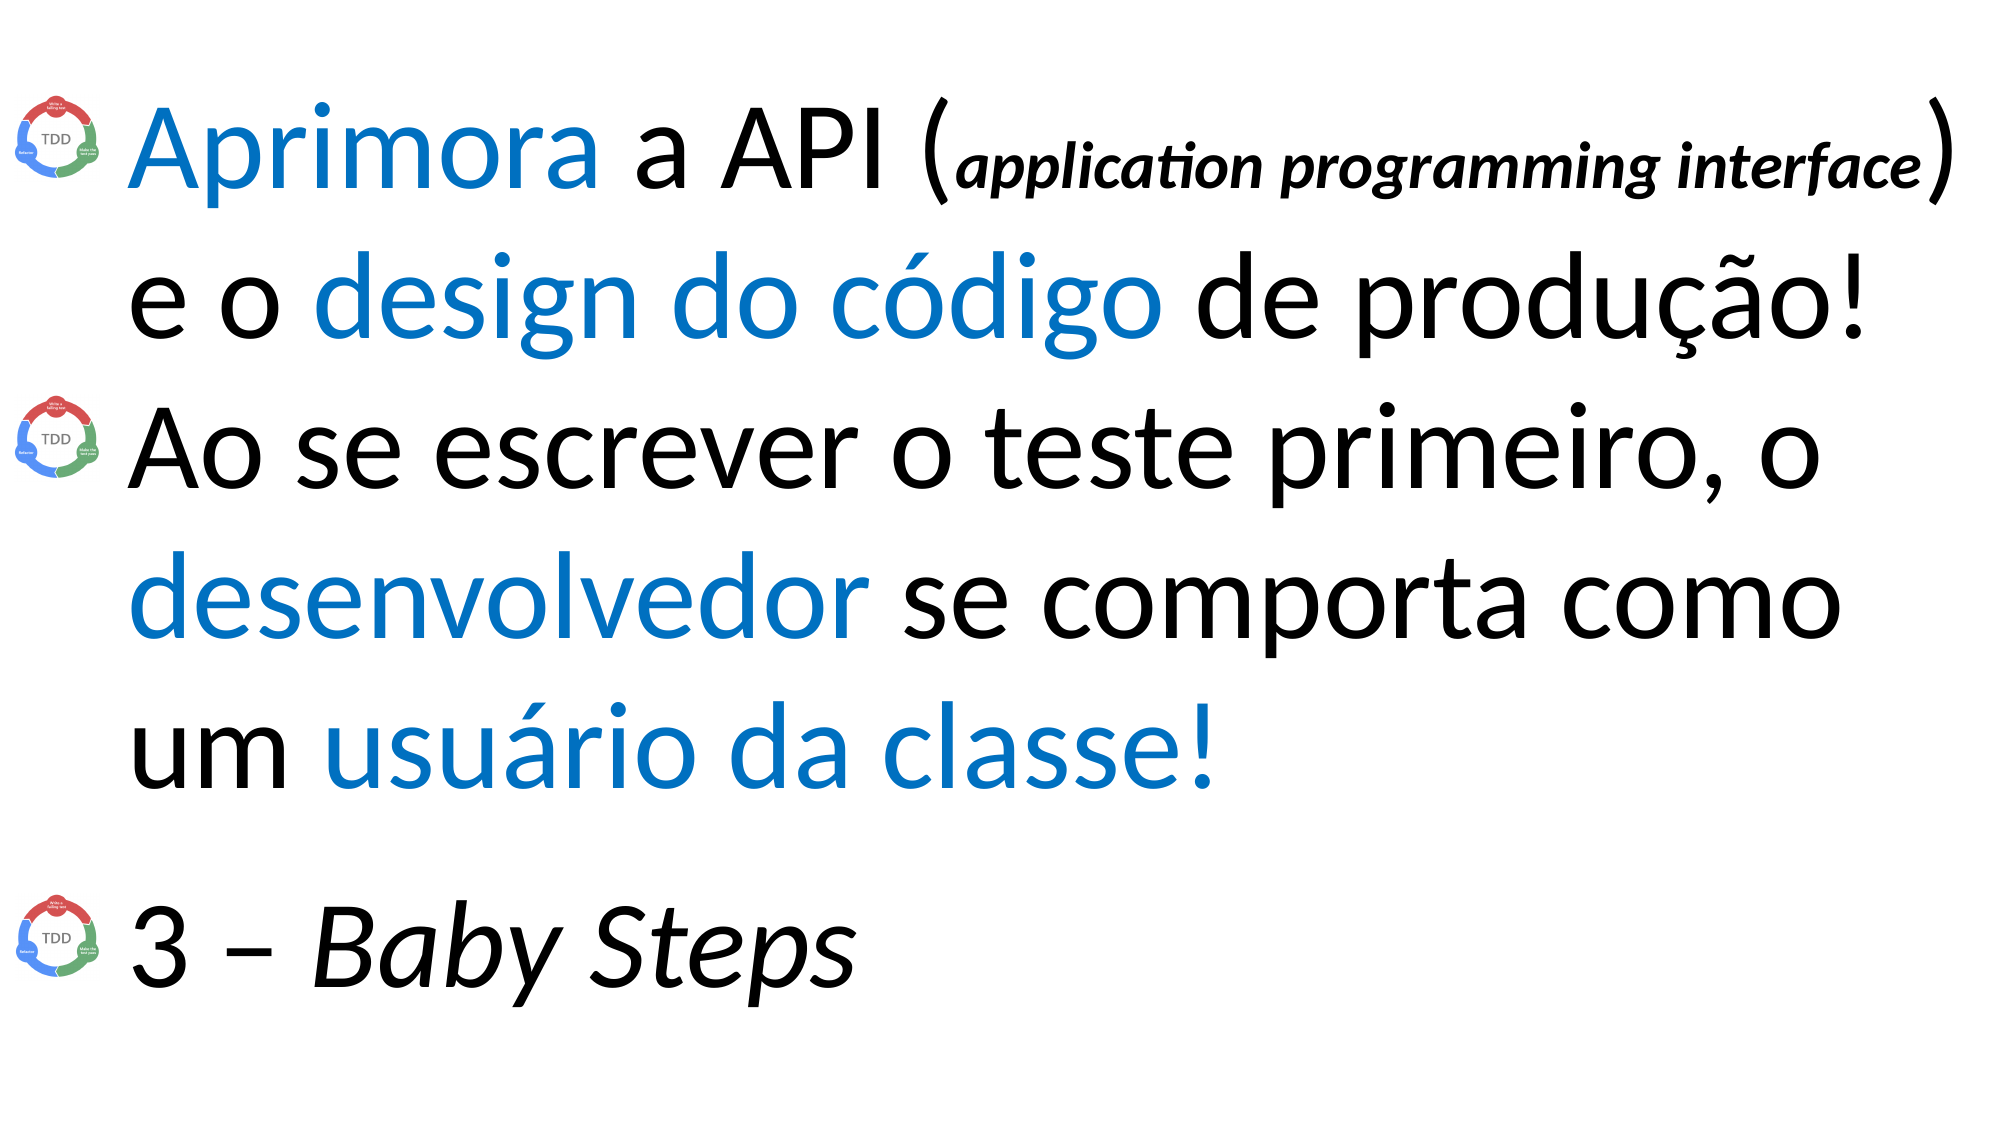

Aprimora a API (application programming interface) e o design do código de produção!
Ao se escrever o teste primeiro, o desenvolvedor se comporta como um usuário da classe!
3 – Baby Steps